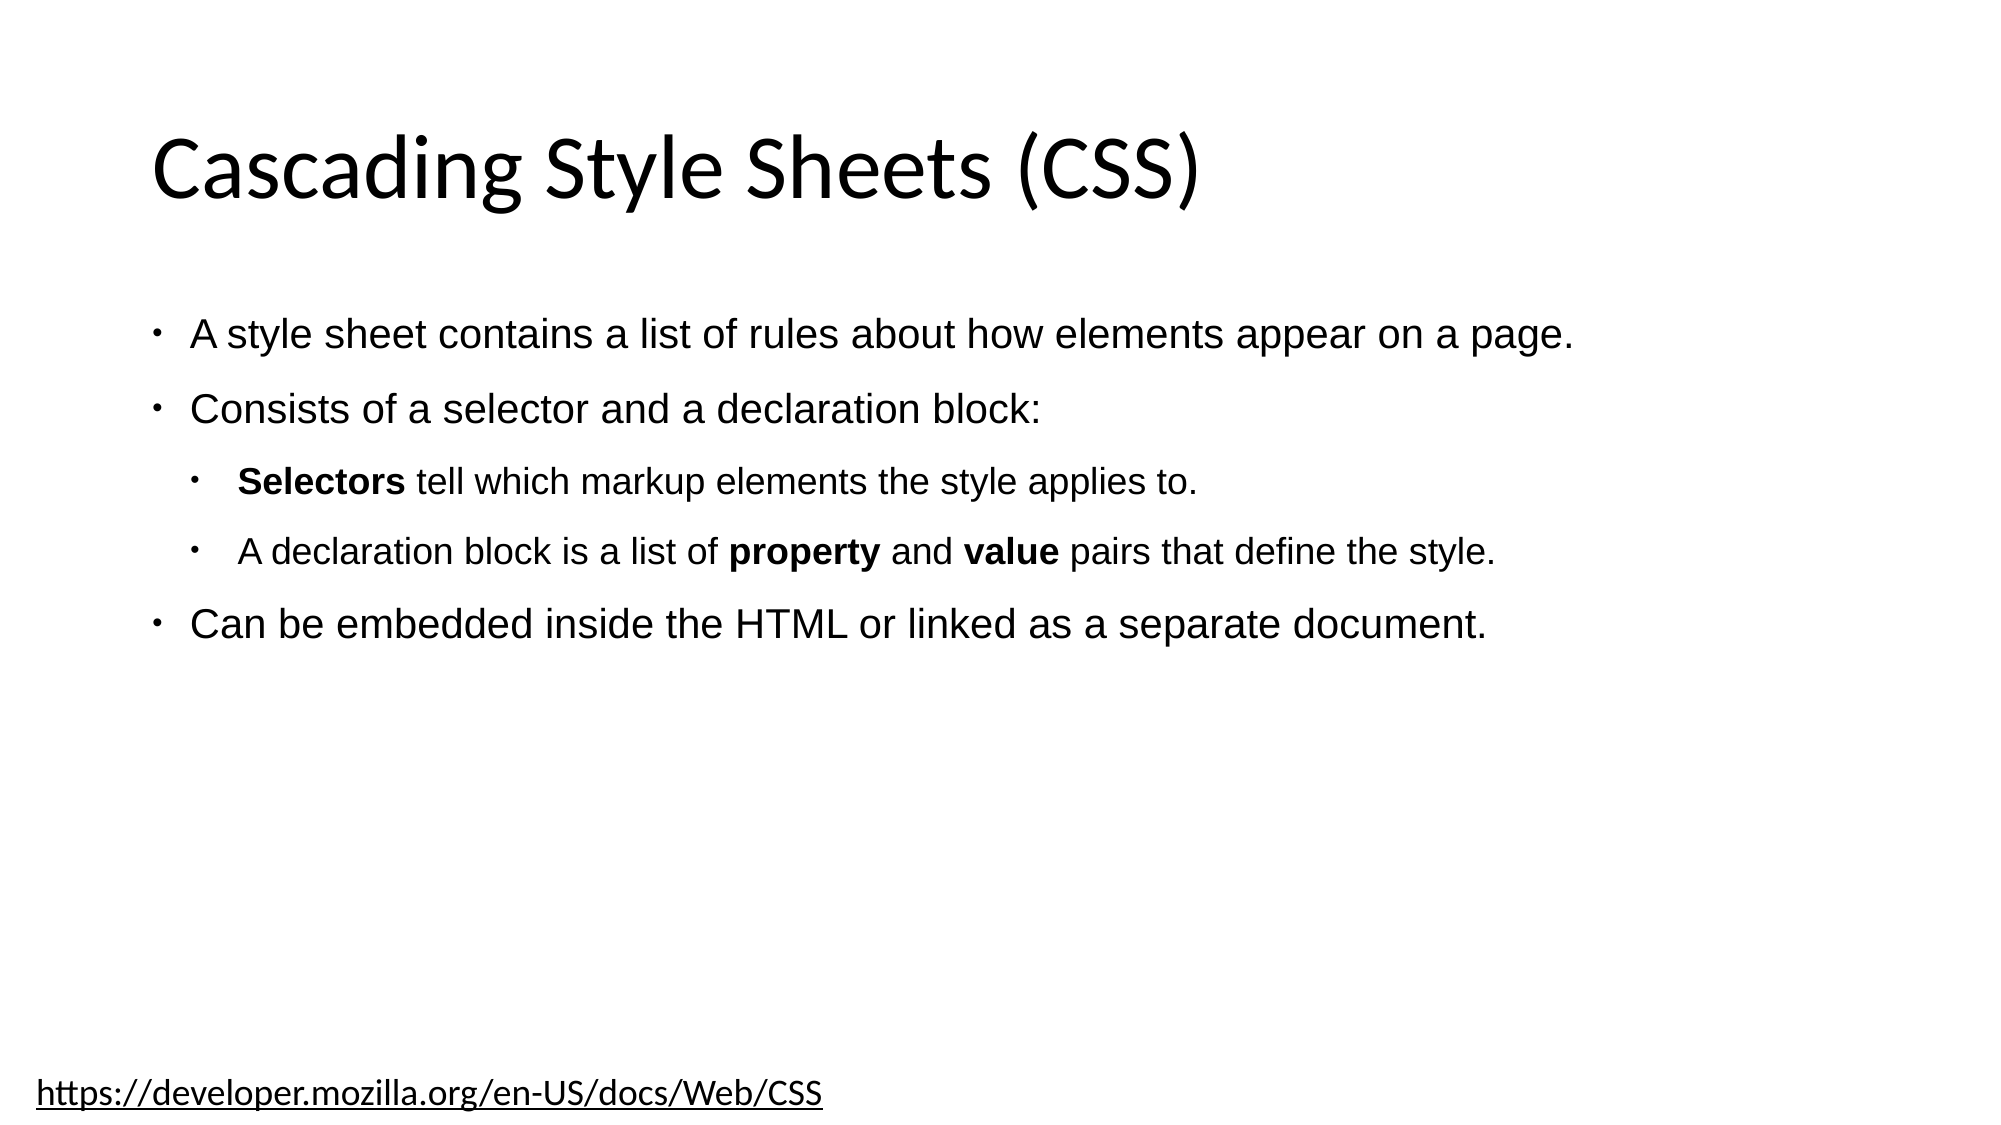

# Cascading Style Sheets (CSS)
A style sheet contains a list of rules about how elements appear on a page.
Consists of a selector and a declaration block:
Selectors tell which markup elements the style applies to.
A declaration block is a list of property and value pairs that define the style.
Can be embedded inside the HTML or linked as a separate document.
https://developer.mozilla.org/en-US/docs/Web/CSS